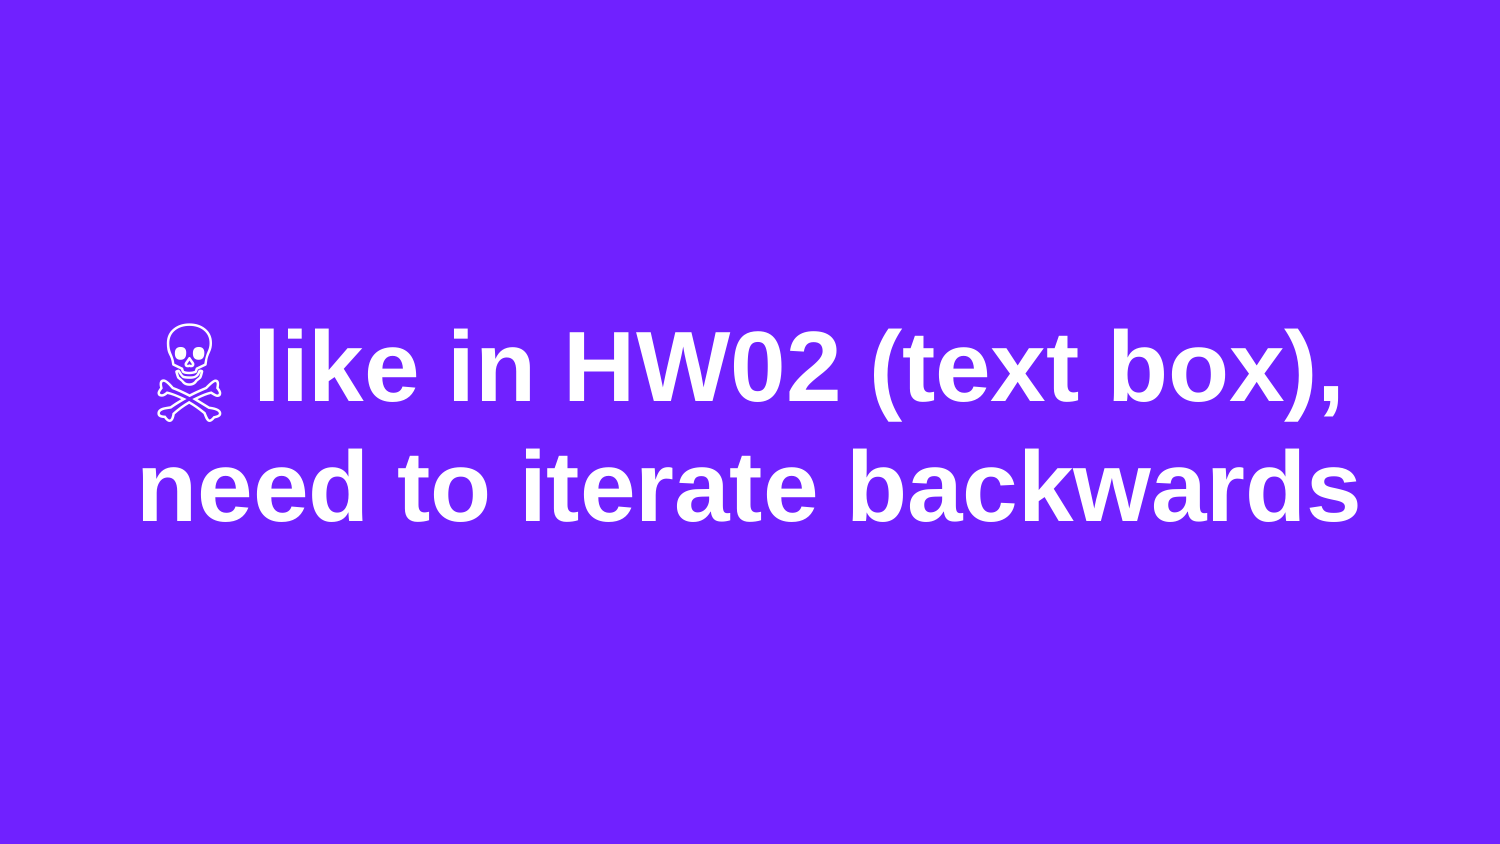

# ☠️ like in HW02 (text box), need to iterate backwards